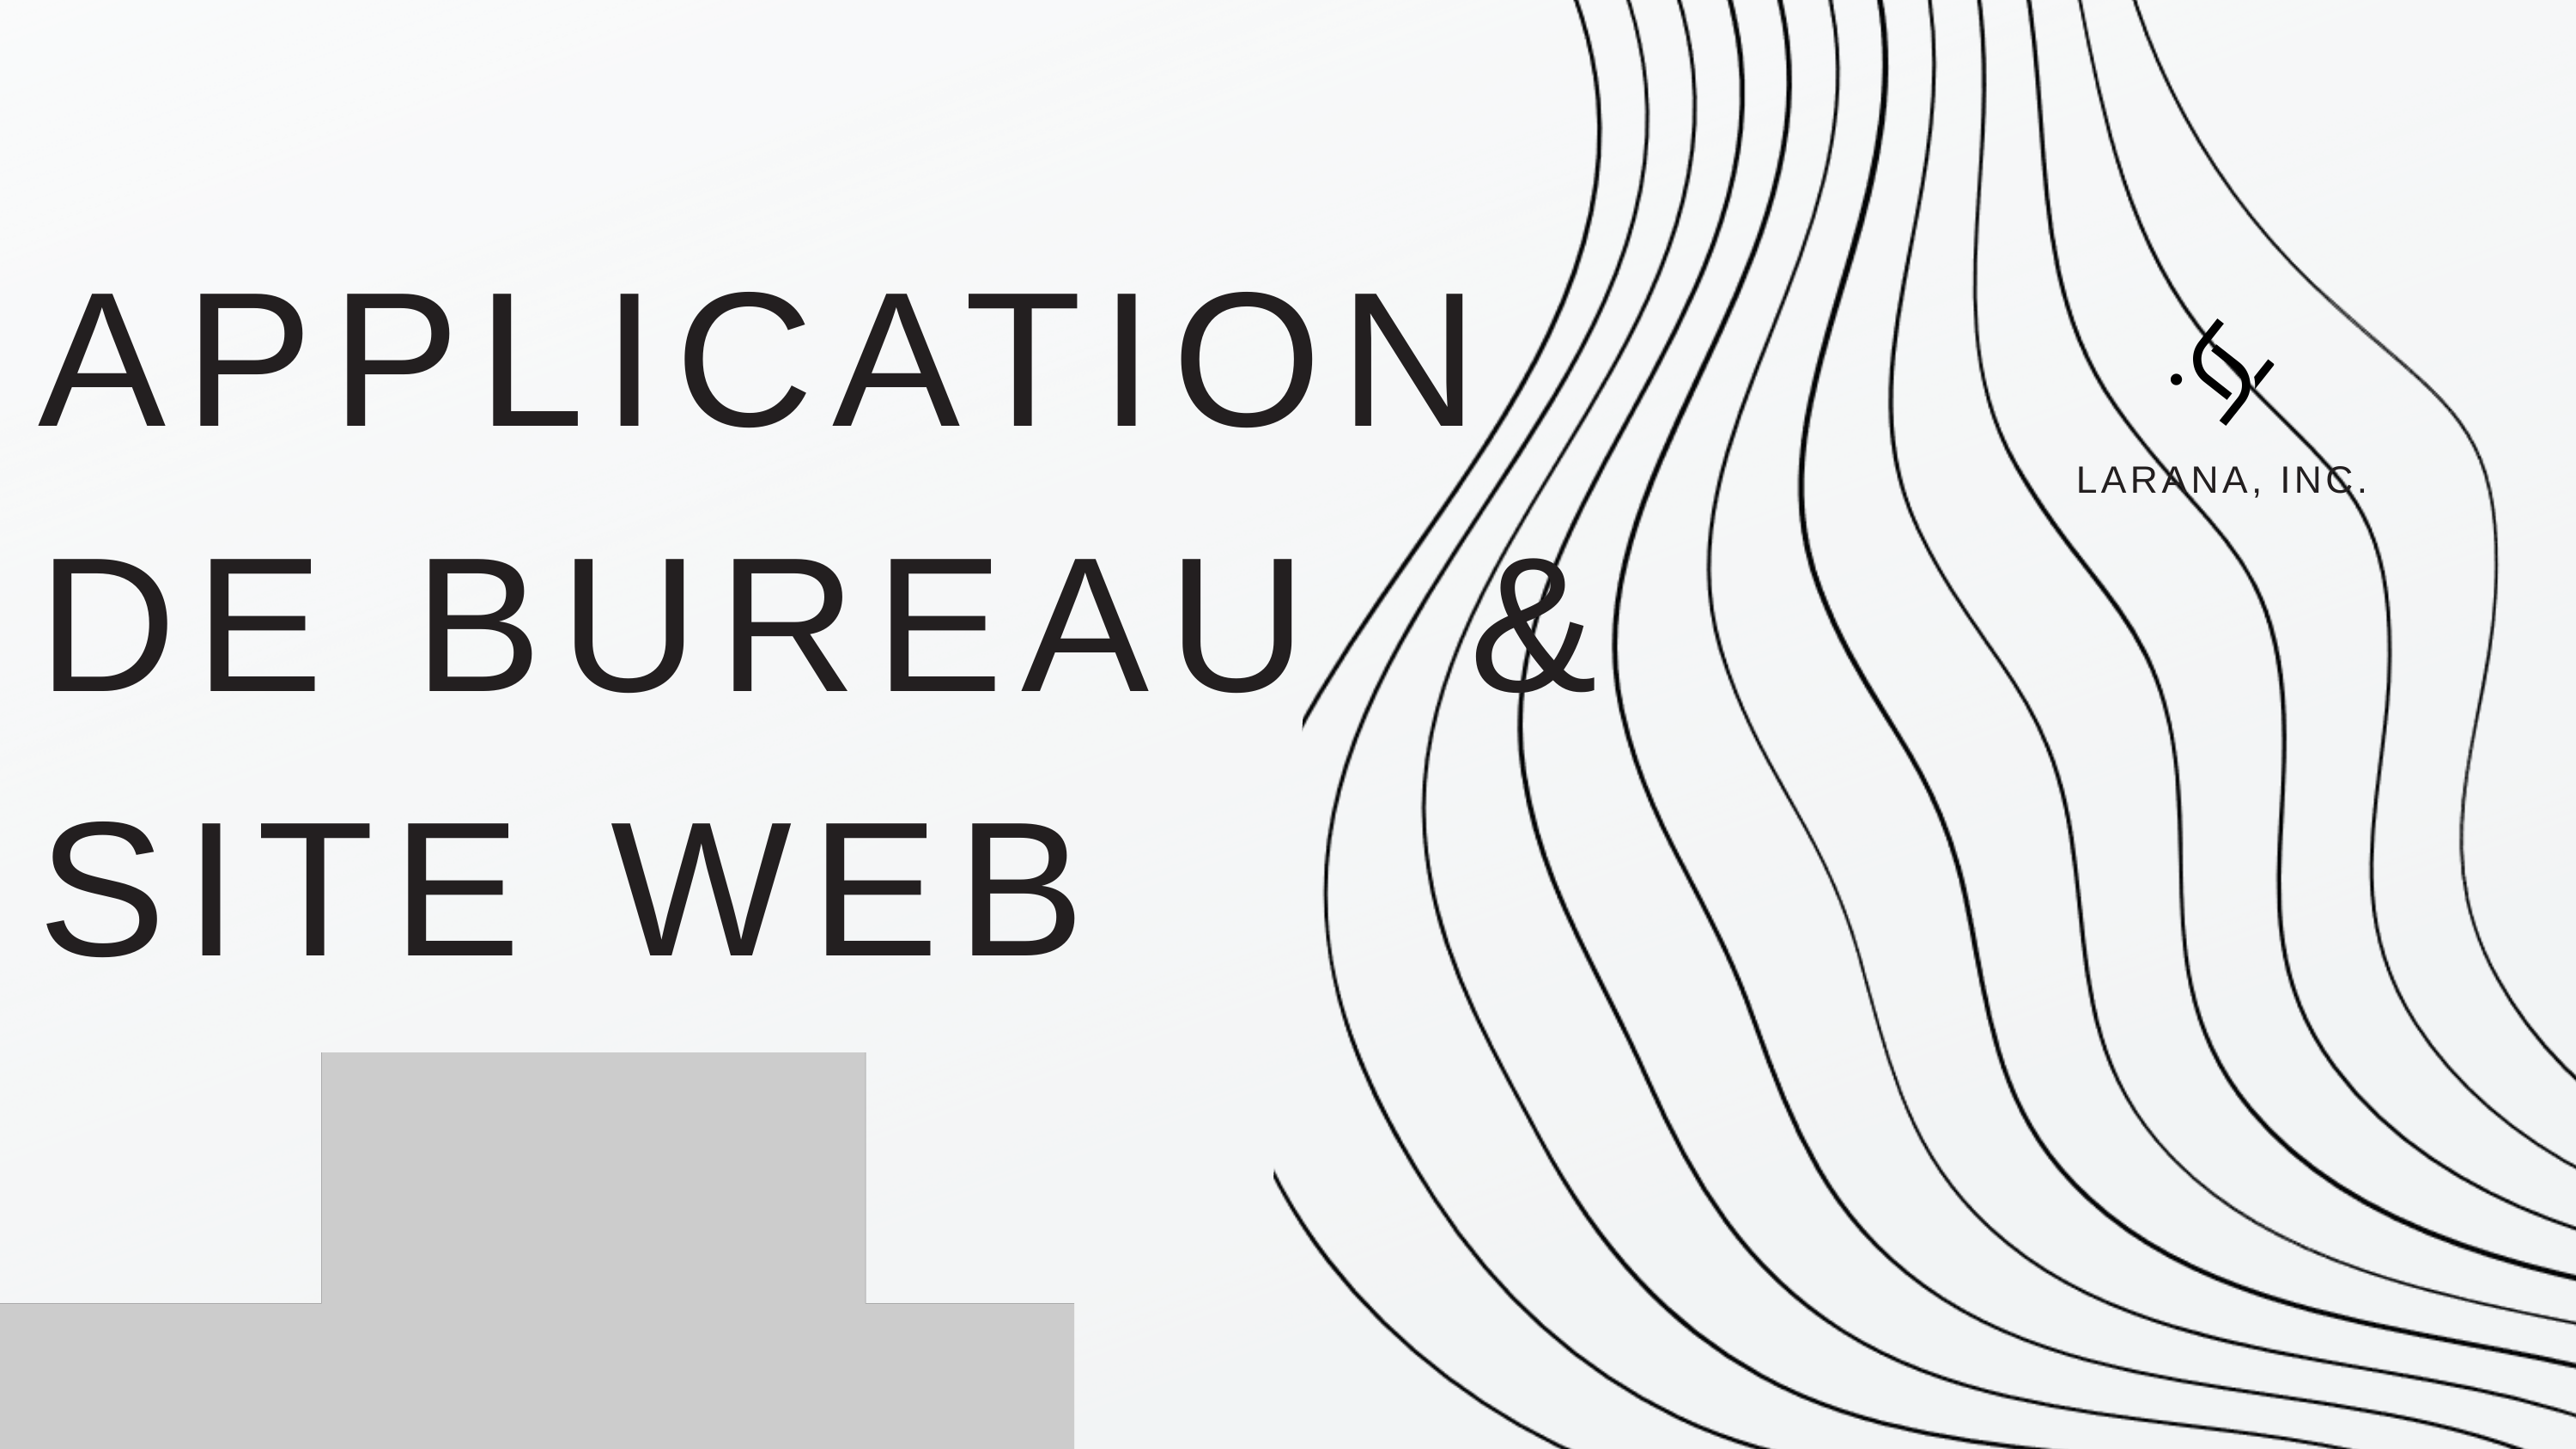

APPLICATION DE BUREAU  & SITE WEB

LARANA, INC.